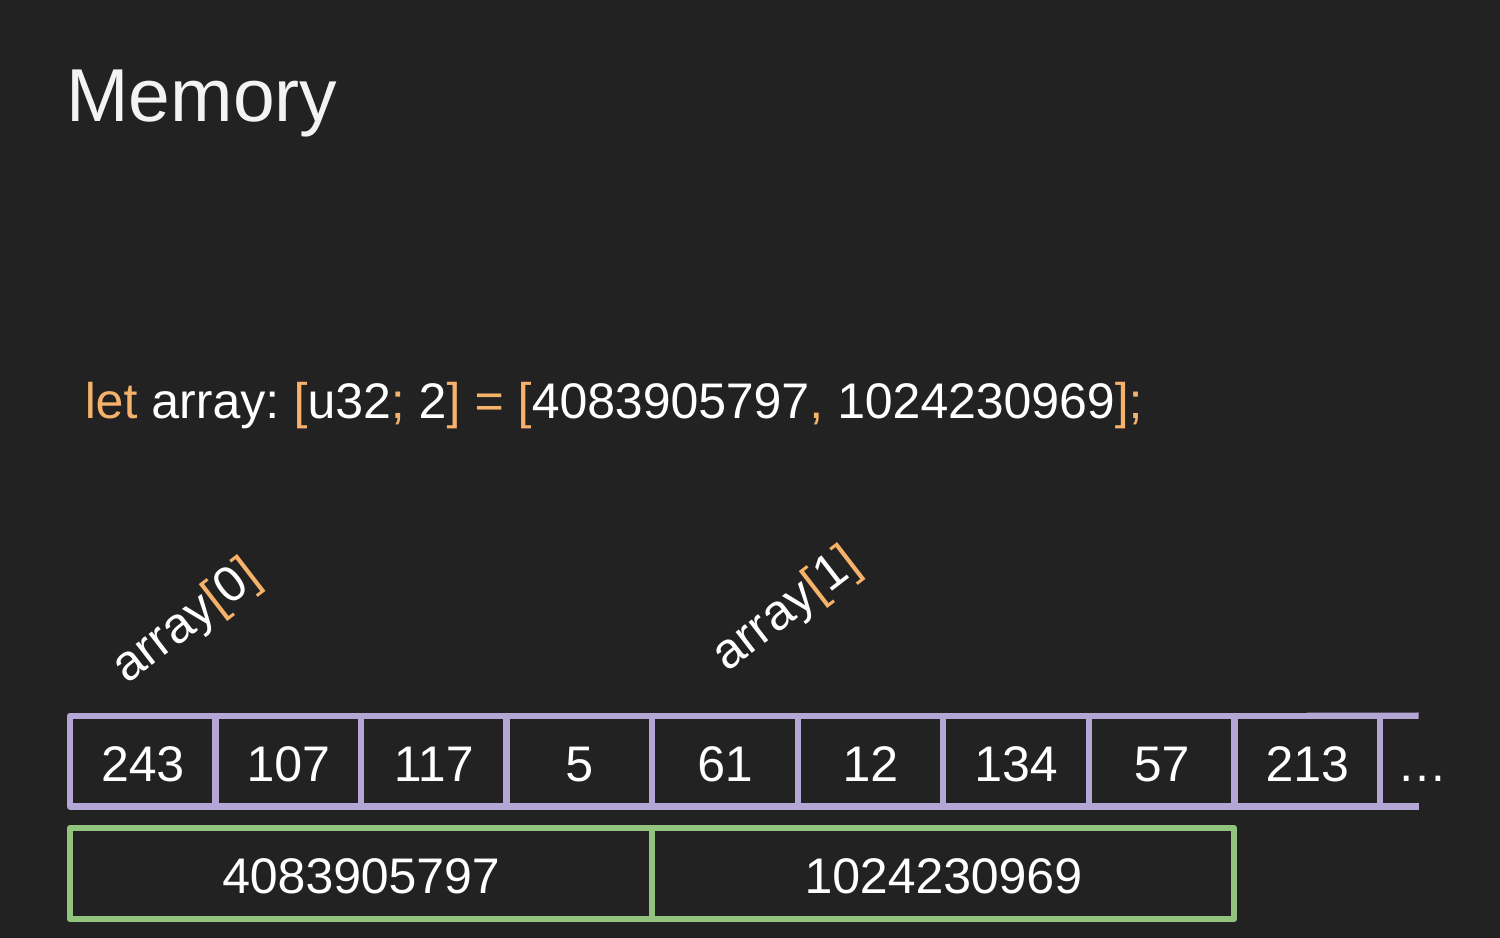

Memory
let array: [u32; 2] = [4083905797, 1024230969];
array[1]
array[0]
243
107
117
5
61
12
134
57
213
…
4083905797
1024230969